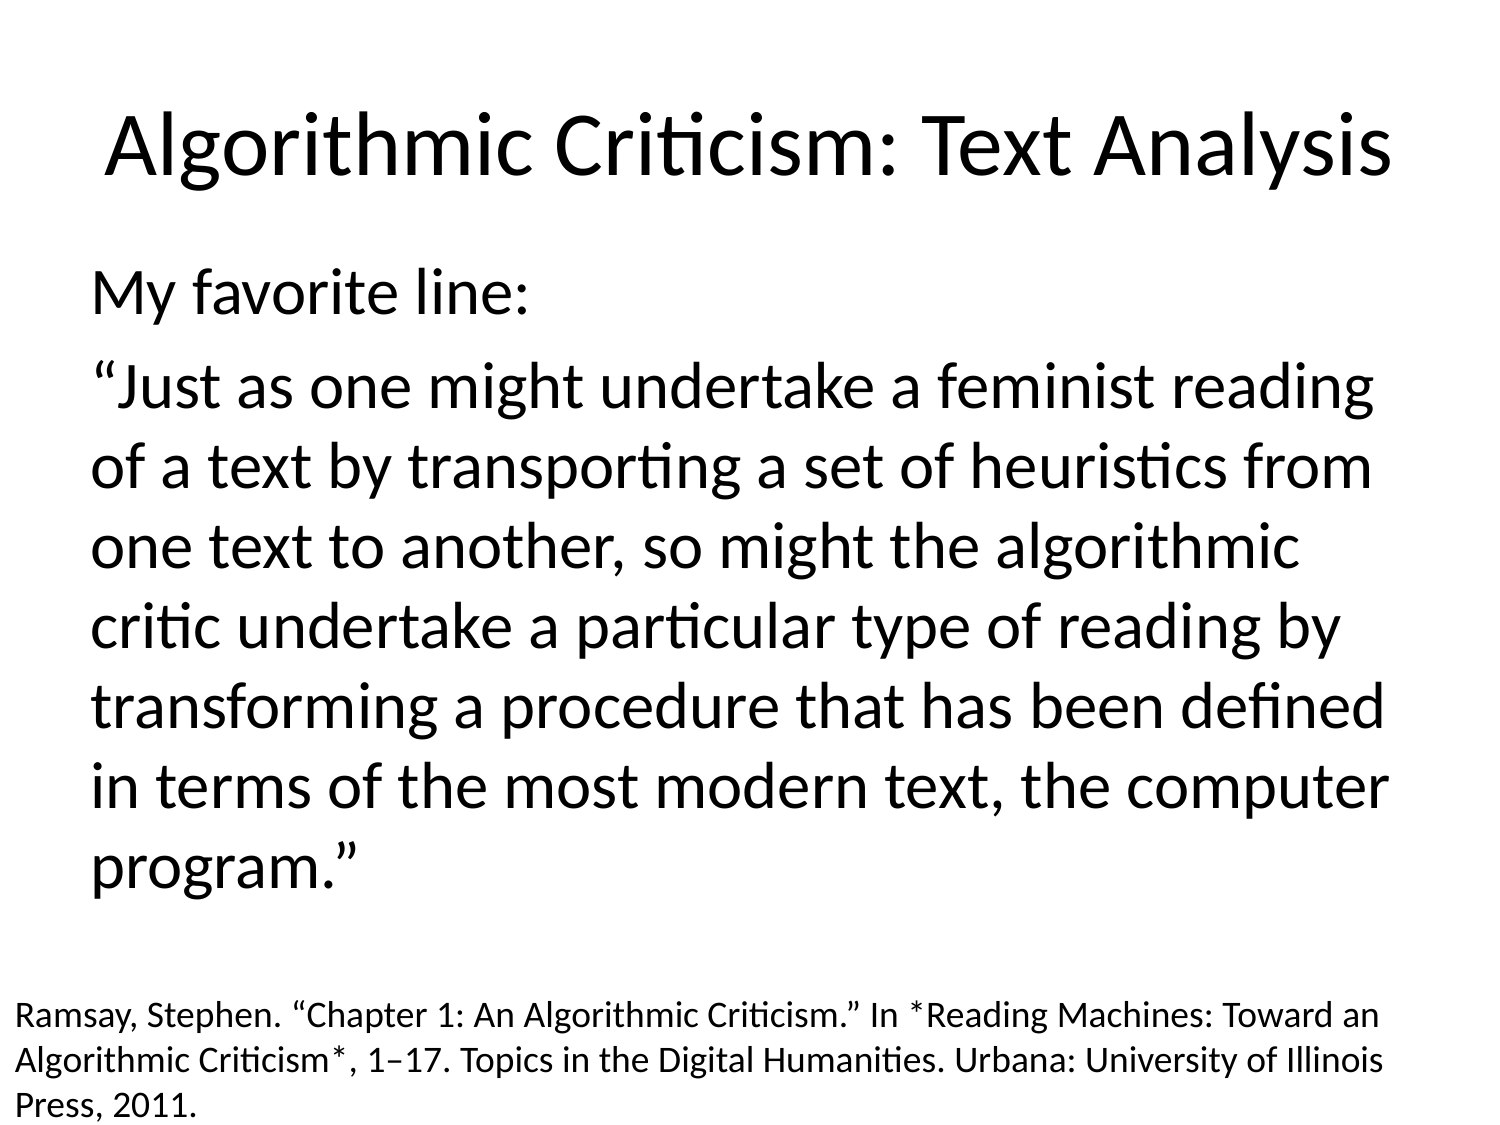

# Algorithmic Criticism: Text Analysis
My favorite line:
“Just as one might undertake a feminist reading of a text by transporting a set of heuristics from one text to another, so might the algorithmic critic undertake a particular type of reading by transforming a procedure that has been defined in terms of the most modern text, the computer program.”
Ramsay, Stephen. “Chapter 1: An Algorithmic Criticism.” In *Reading Machines: Toward an Algorithmic Criticism*, 1–17. Topics in the Digital Humanities. Urbana: University of Illinois Press, 2011.